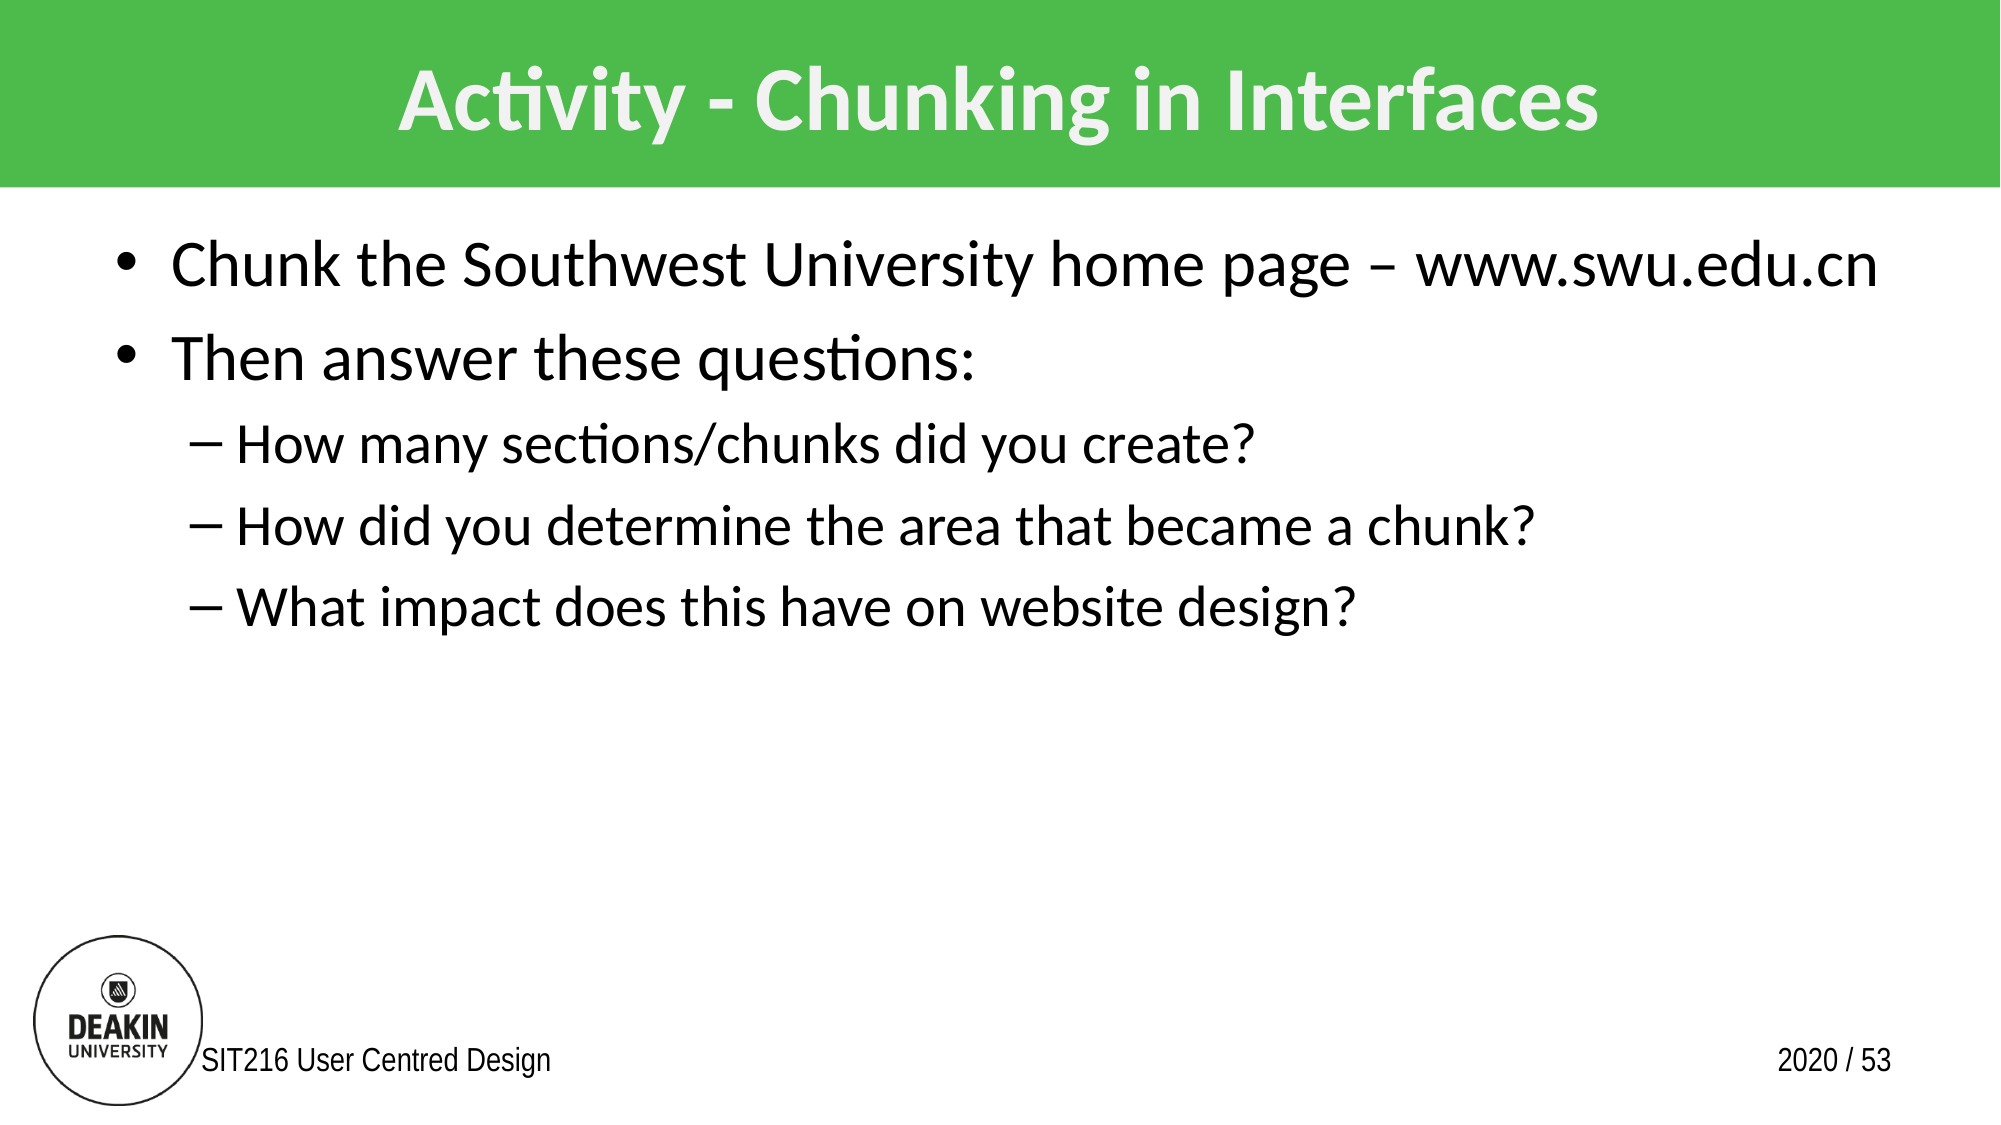

# Activity - Chunking in Interfaces
Chunk the Southwest University home page – www.swu.edu.cn
Then answer these questions:
How many sections/chunks did you create?
How did you determine the area that became a chunk?
What impact does this have on website design?